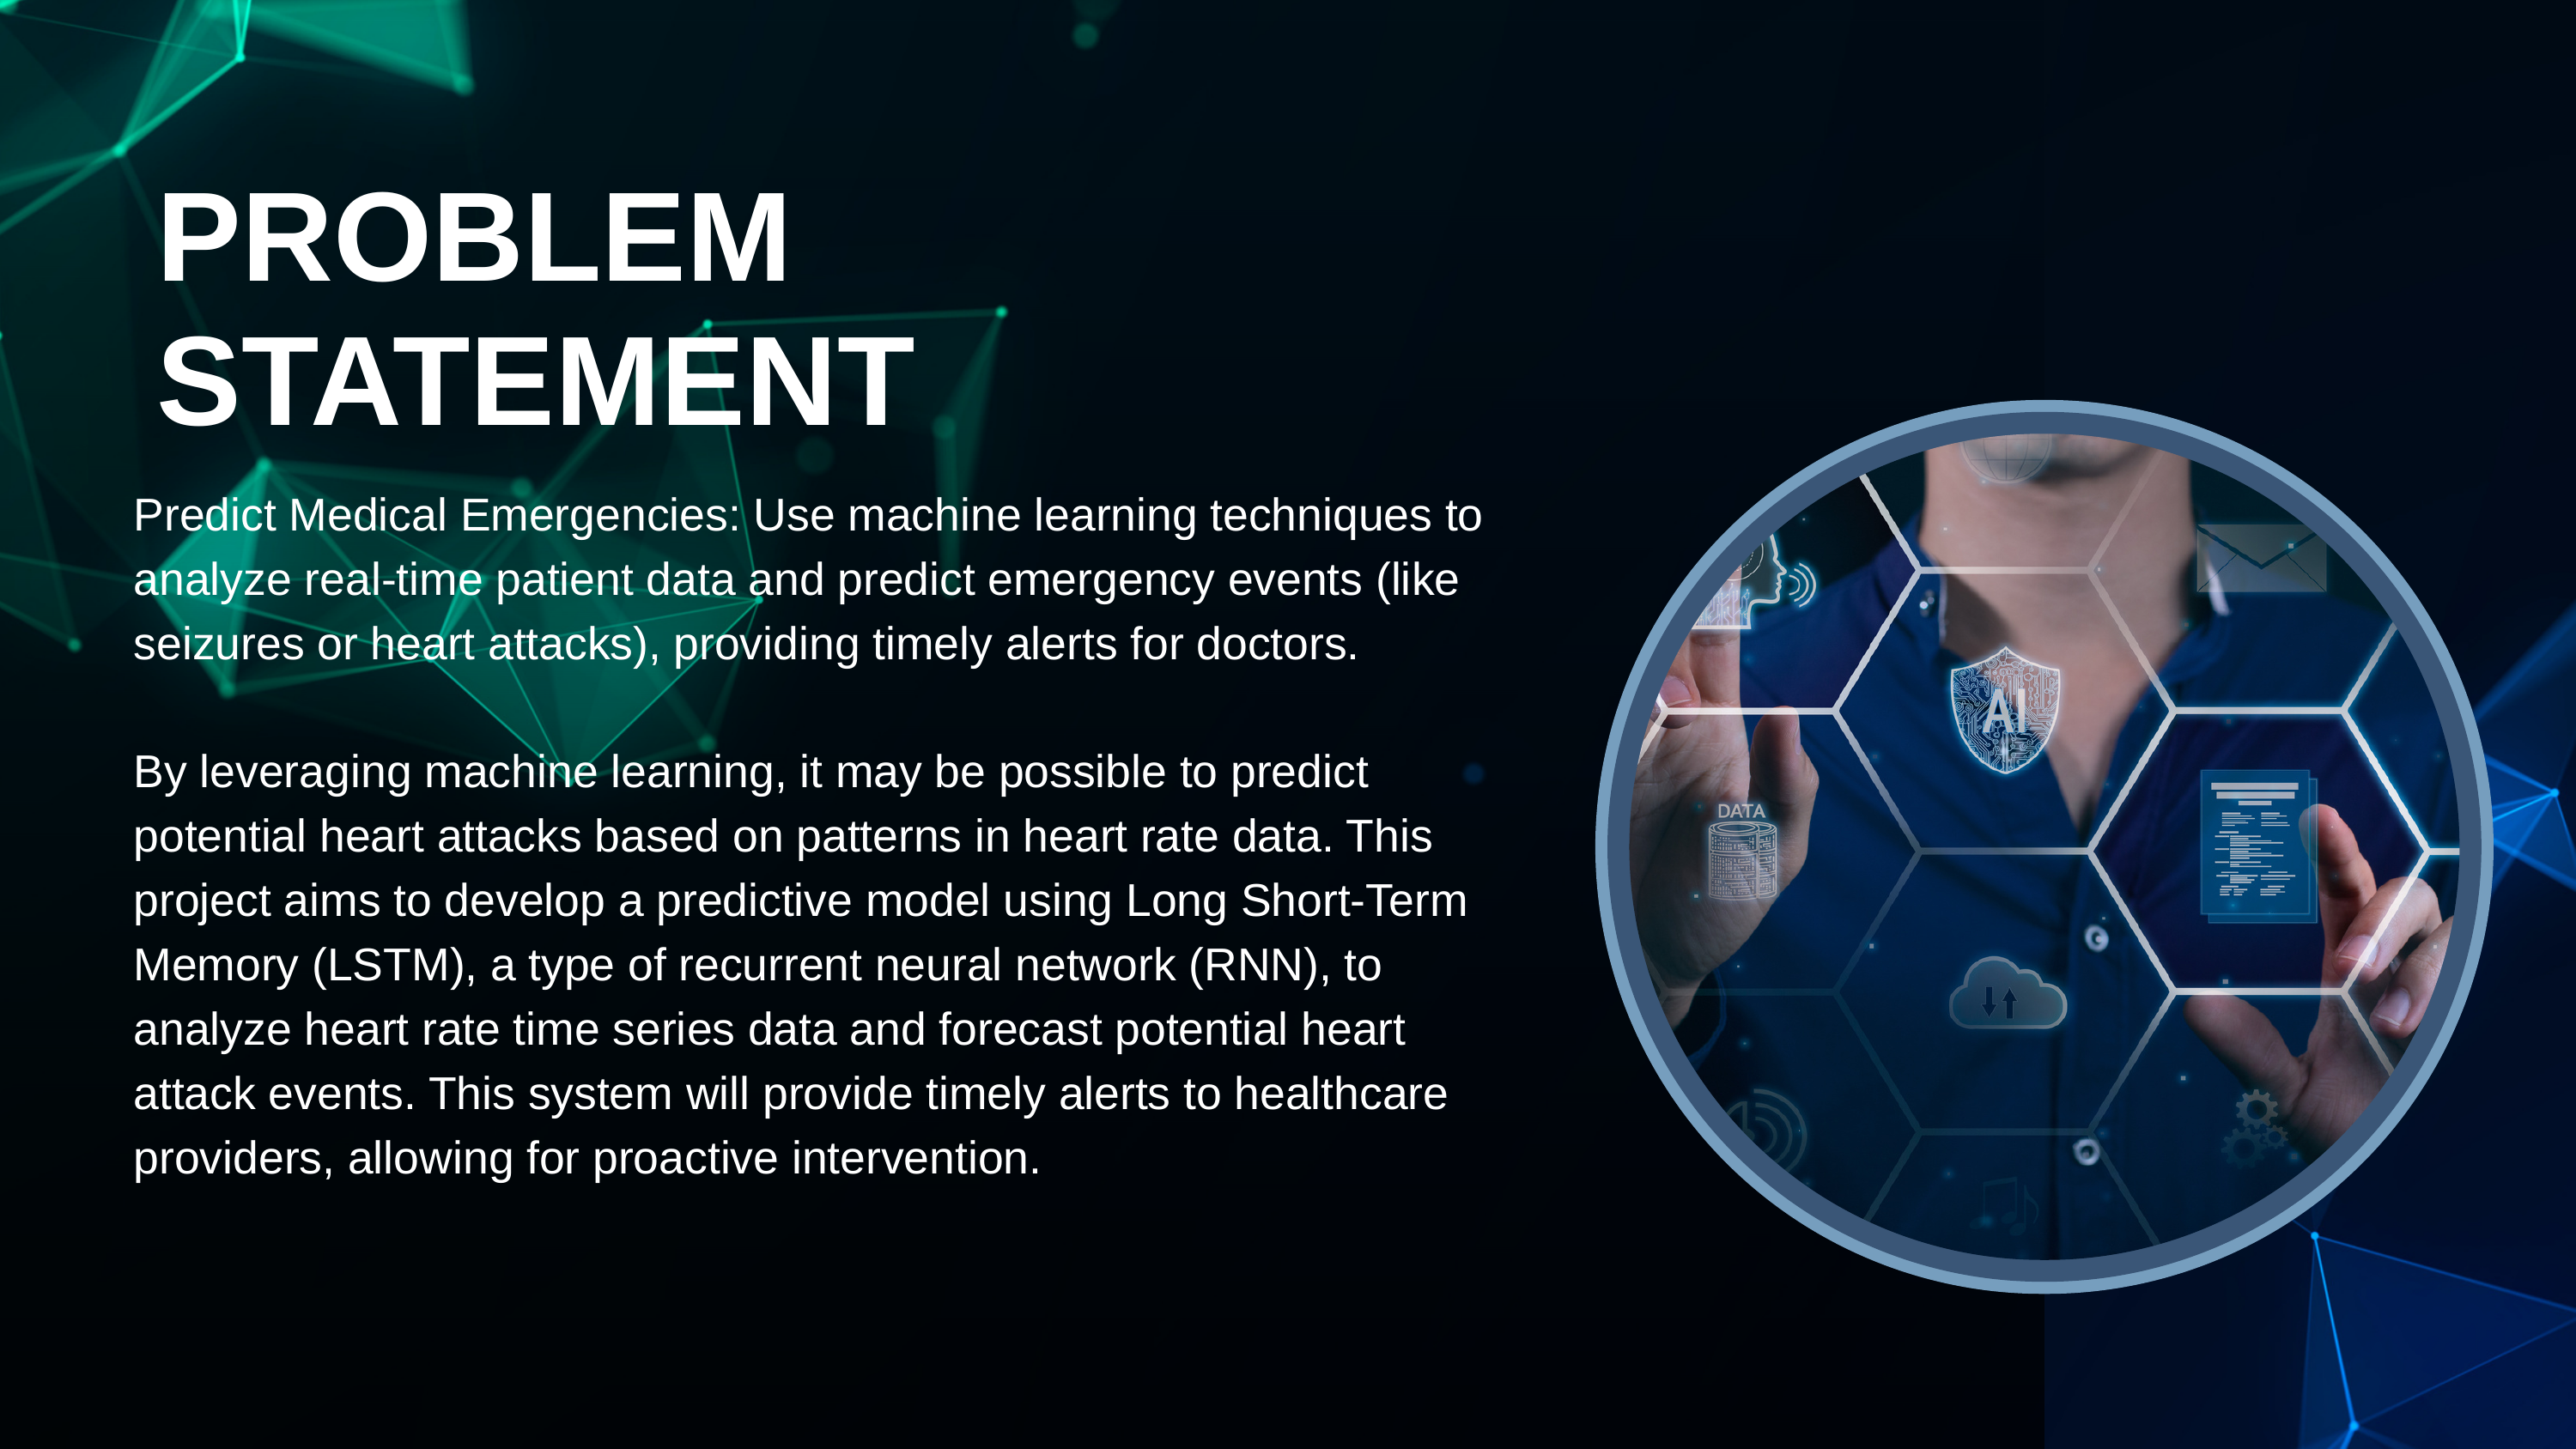

PROBLEM STATEMENT

Predict Medical Emergencies: Use machine learning techniques to analyze real-time patient data and predict emergency events (like seizures or heart attacks), providing timely alerts for doctors.

By leveraging machine learning, it may be possible to predict potential heart attacks based on patterns in heart rate data. This project aims to develop a predictive model using Long Short-Term Memory (LSTM), a type of recurrent neural network (RNN), to analyze heart rate time series data and forecast potential heart attack events. This system will provide timely alerts to healthcare providers, allowing for proactive intervention.